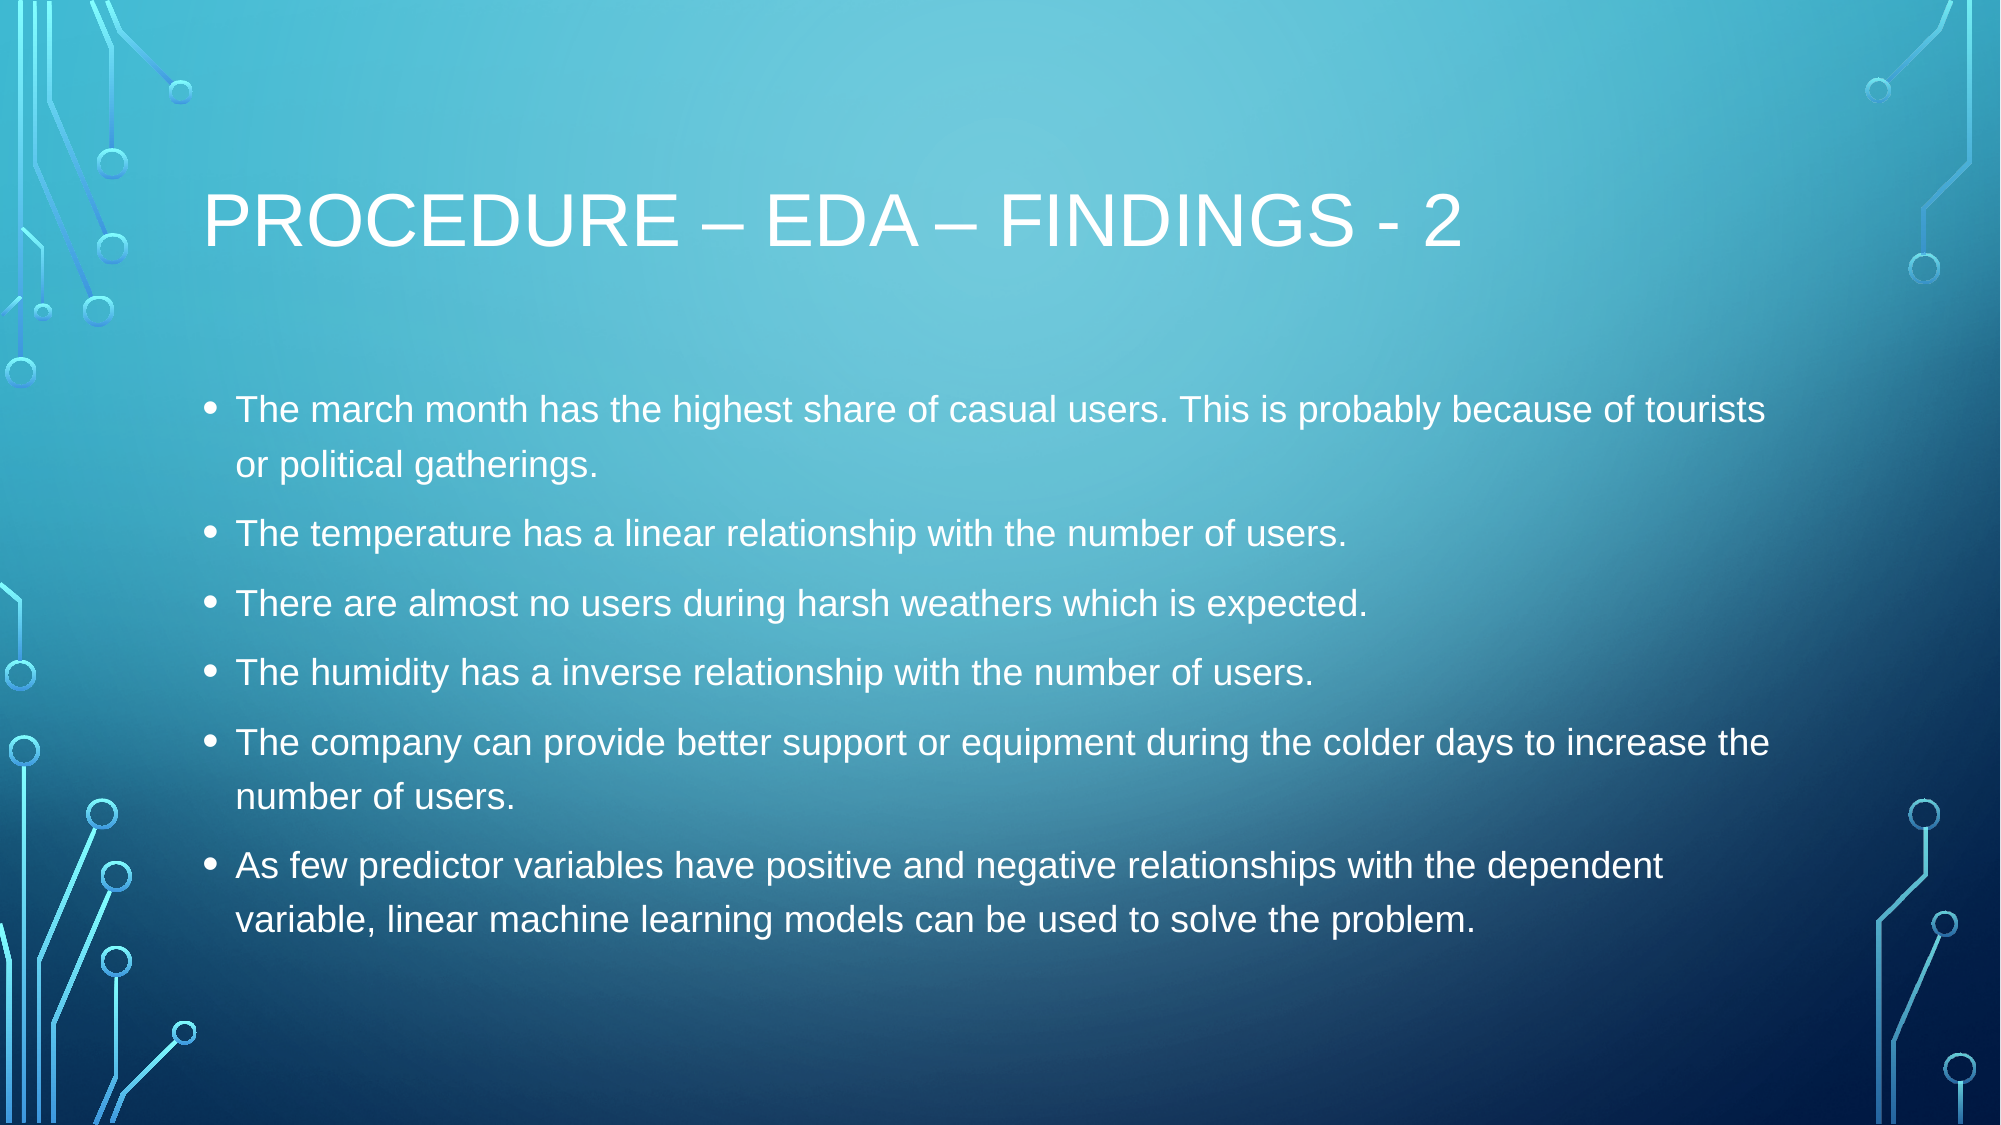

# Procedure – EDA – FINDINGS - 2
The march month has the highest share of casual users. This is probably because of tourists or political gatherings.
The temperature has a linear relationship with the number of users.
There are almost no users during harsh weathers which is expected.
The humidity has a inverse relationship with the number of users.
The company can provide better support or equipment during the colder days to increase the number of users.
As few predictor variables have positive and negative relationships with the dependent variable, linear machine learning models can be used to solve the problem.